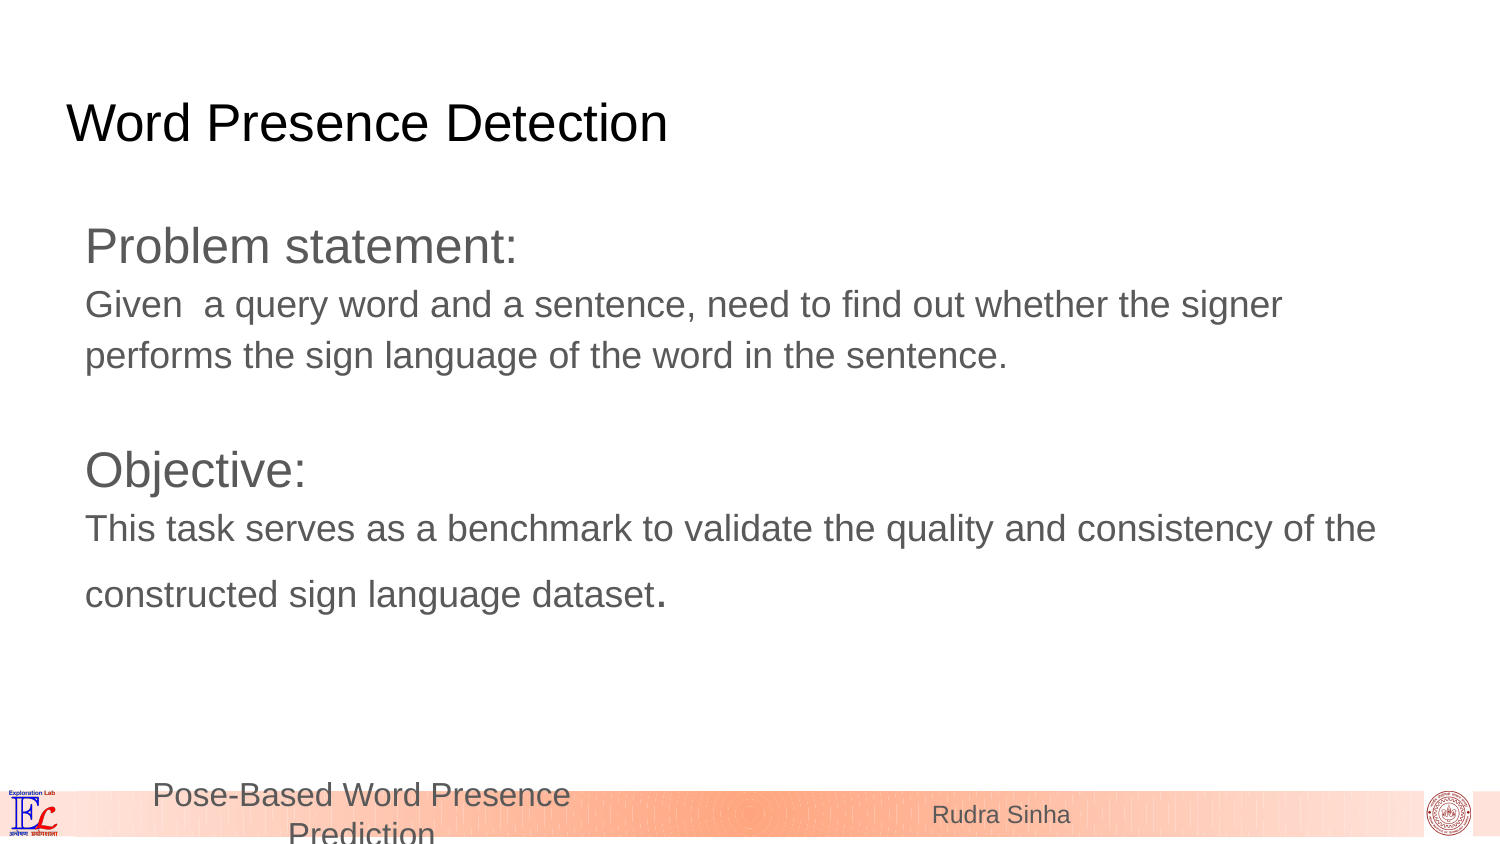

# Word Presence Detection
Problem statement:
Given  a query word and a sentence, need to find out whether the signer performs the sign language of the word in the sentence.

Objective:
This task serves as a benchmark to validate the quality and consistency of the constructed sign language dataset.